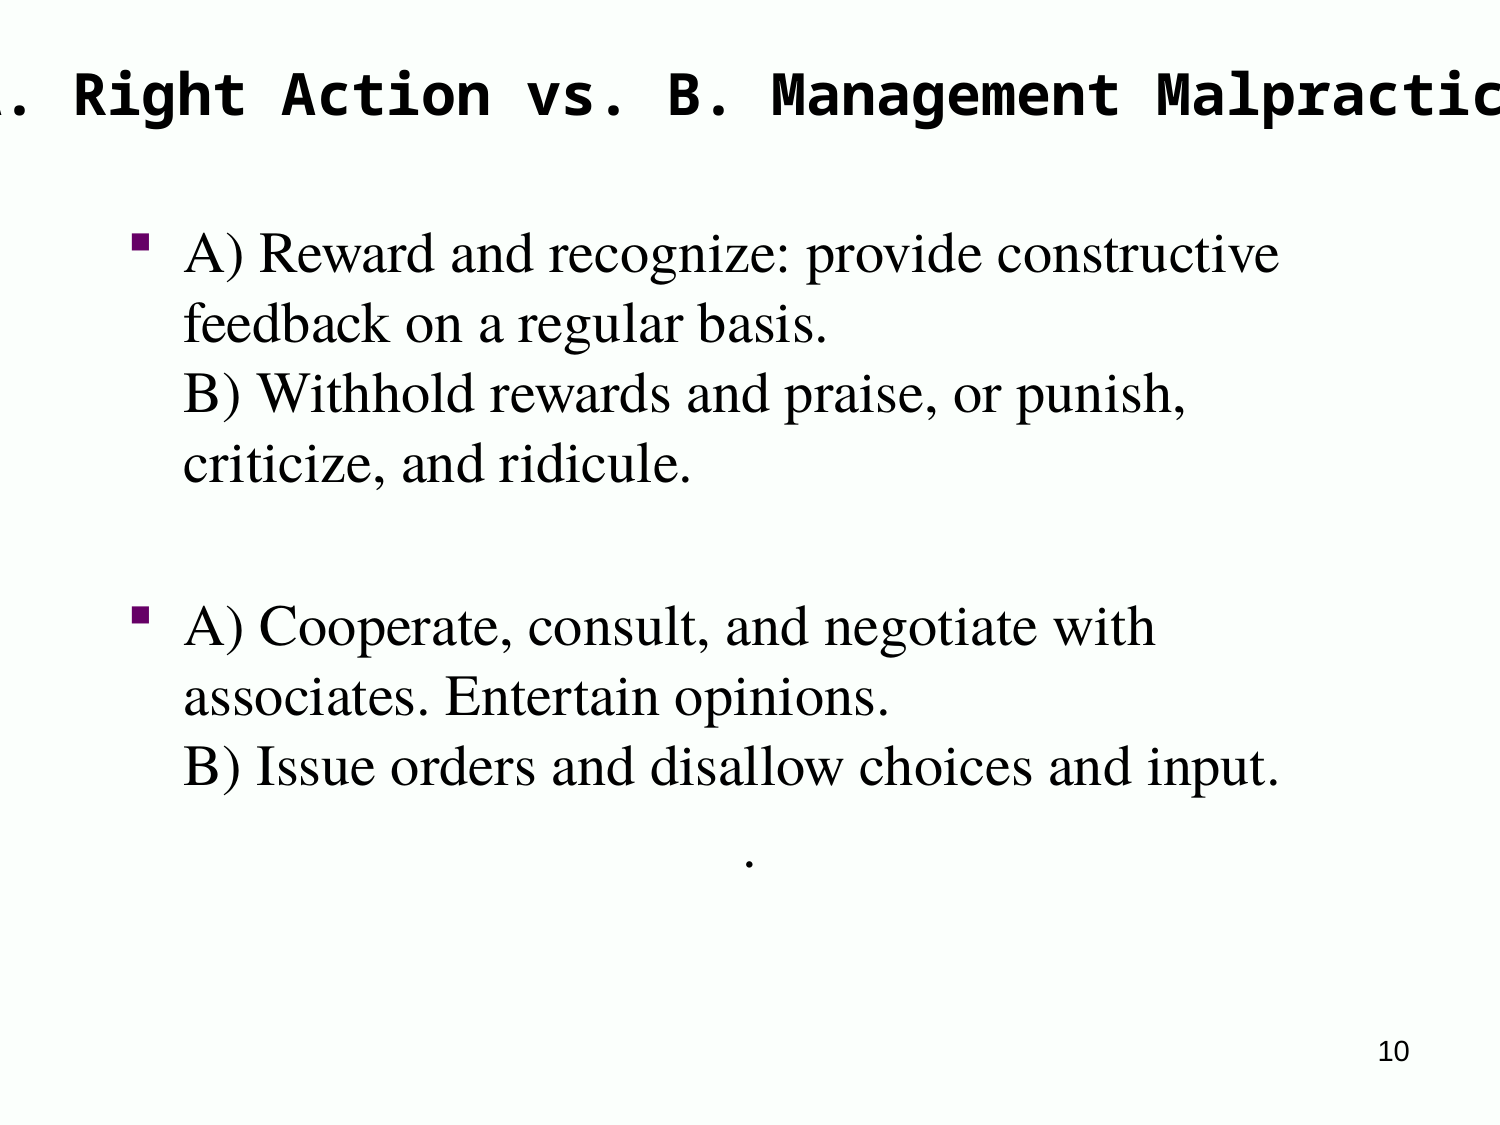

#
A. Right Action vs. B. Management Malpractice

A) Reward and recognize: provide constructive feedback on a regular basis.
B) Withhold rewards and praise, or punish, criticize, and ridicule.

A) Cooperate, consult, and negotiate with associates. Entertain opinions.
B) Issue orders and disallow choices and input.
.

10